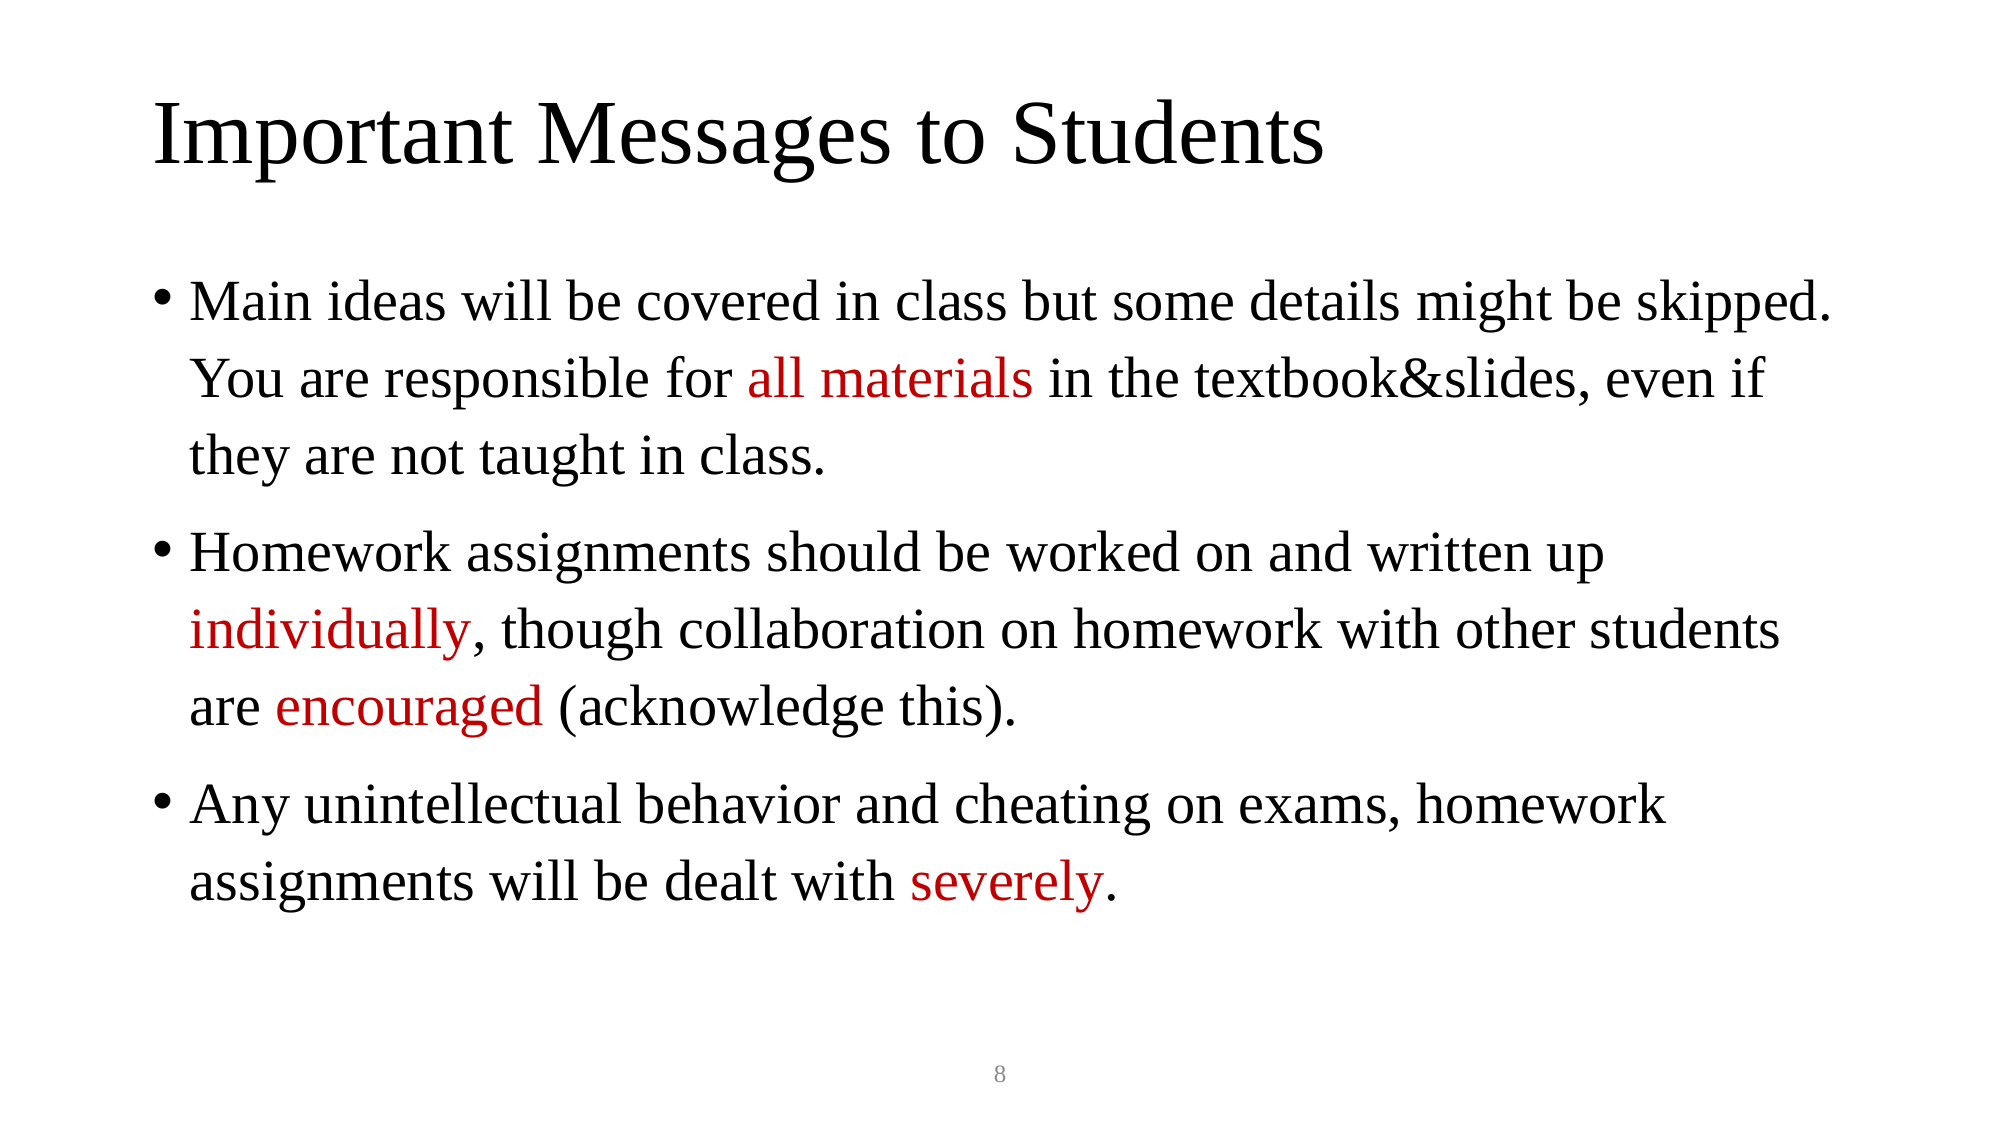

# Important Messages to Students
Main ideas will be covered in class but some details might be skipped. You are responsible for all materials in the textbook&slides, even if they are not taught in class.
Homework assignments should be worked on and written up individually, though collaboration on homework with other students are encouraged (acknowledge this).
Any unintellectual behavior and cheating on exams, homework assignments will be dealt with severely.
8